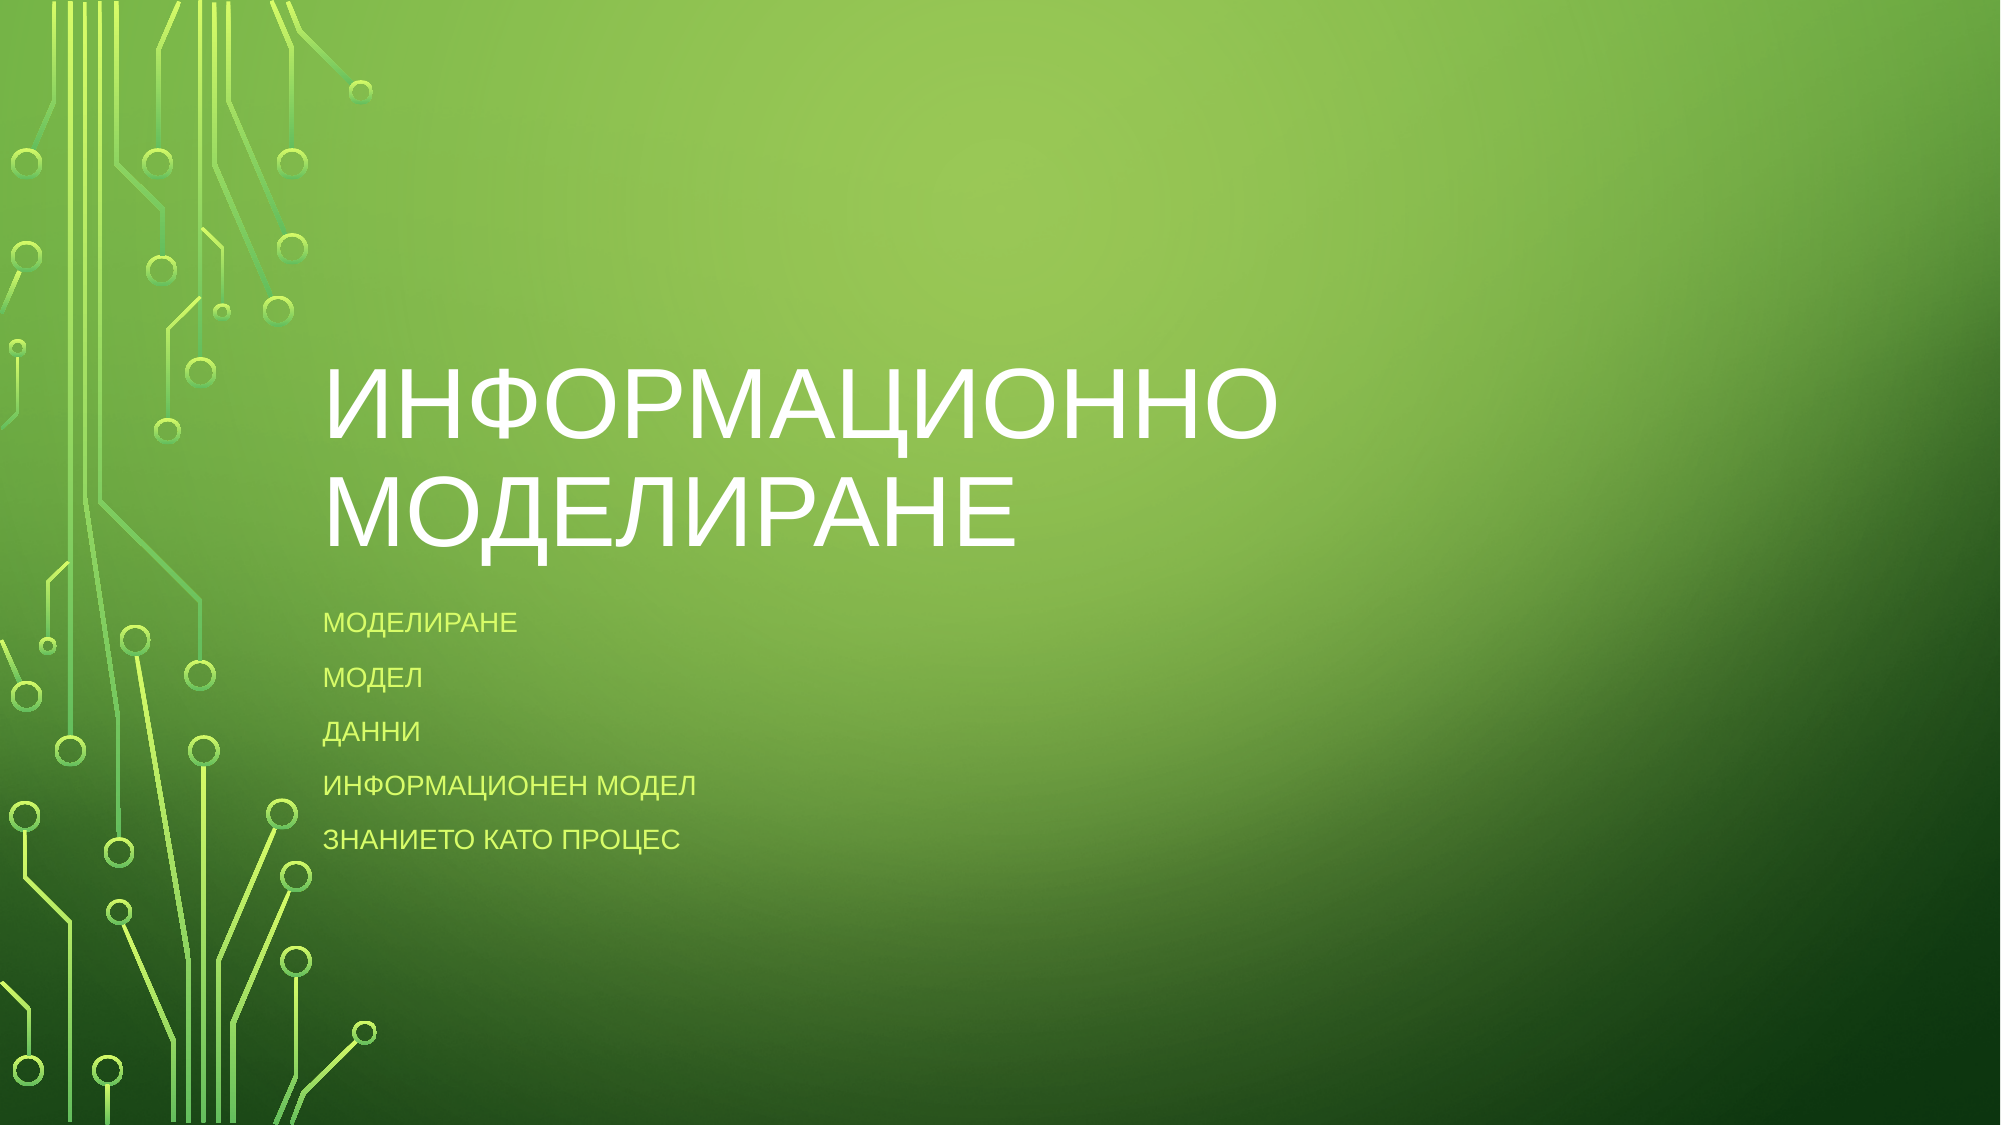

# ИНФОРМАЦИОННО МОДЕЛИРАНЕ
МОДЕЛИРАНЕ
МОДЕЛ
ДАННИ
ИНФОРМАЦИОНЕН МОДЕЛ
ЗНАНИЕТО КАТО ПРОЦЕС